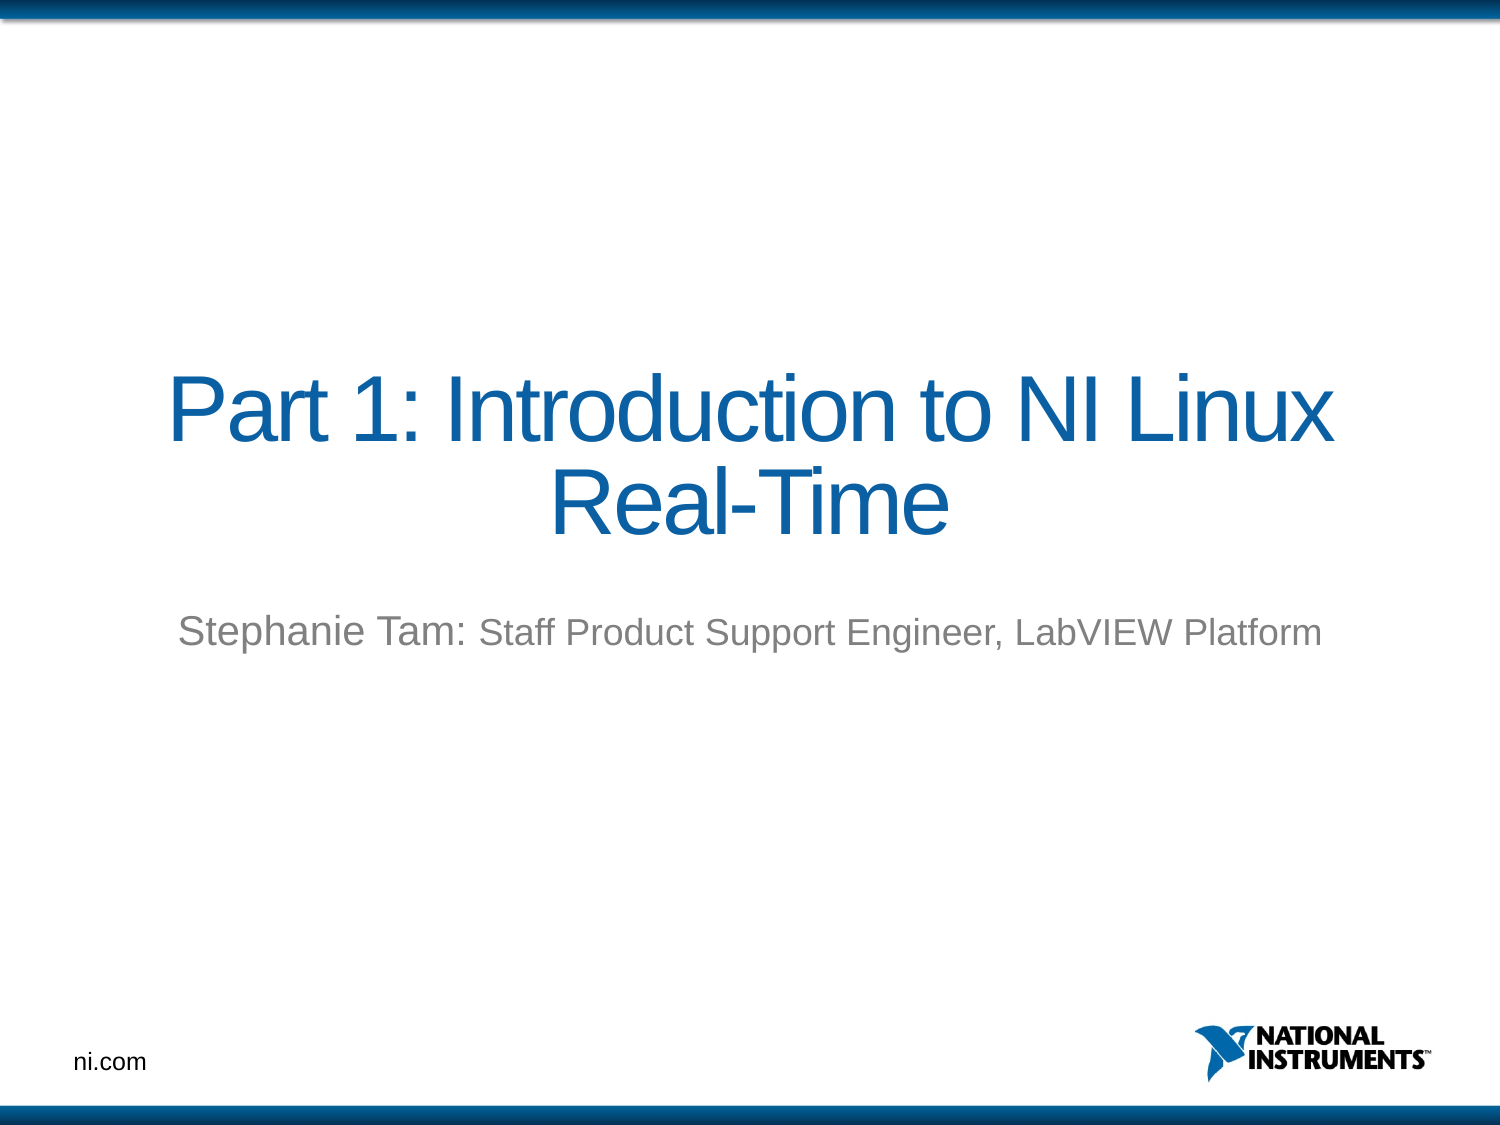

# Part 1: Introduction to NI Linux Real-Time
Stephanie Tam: Staff Product Support Engineer, LabVIEW Platform